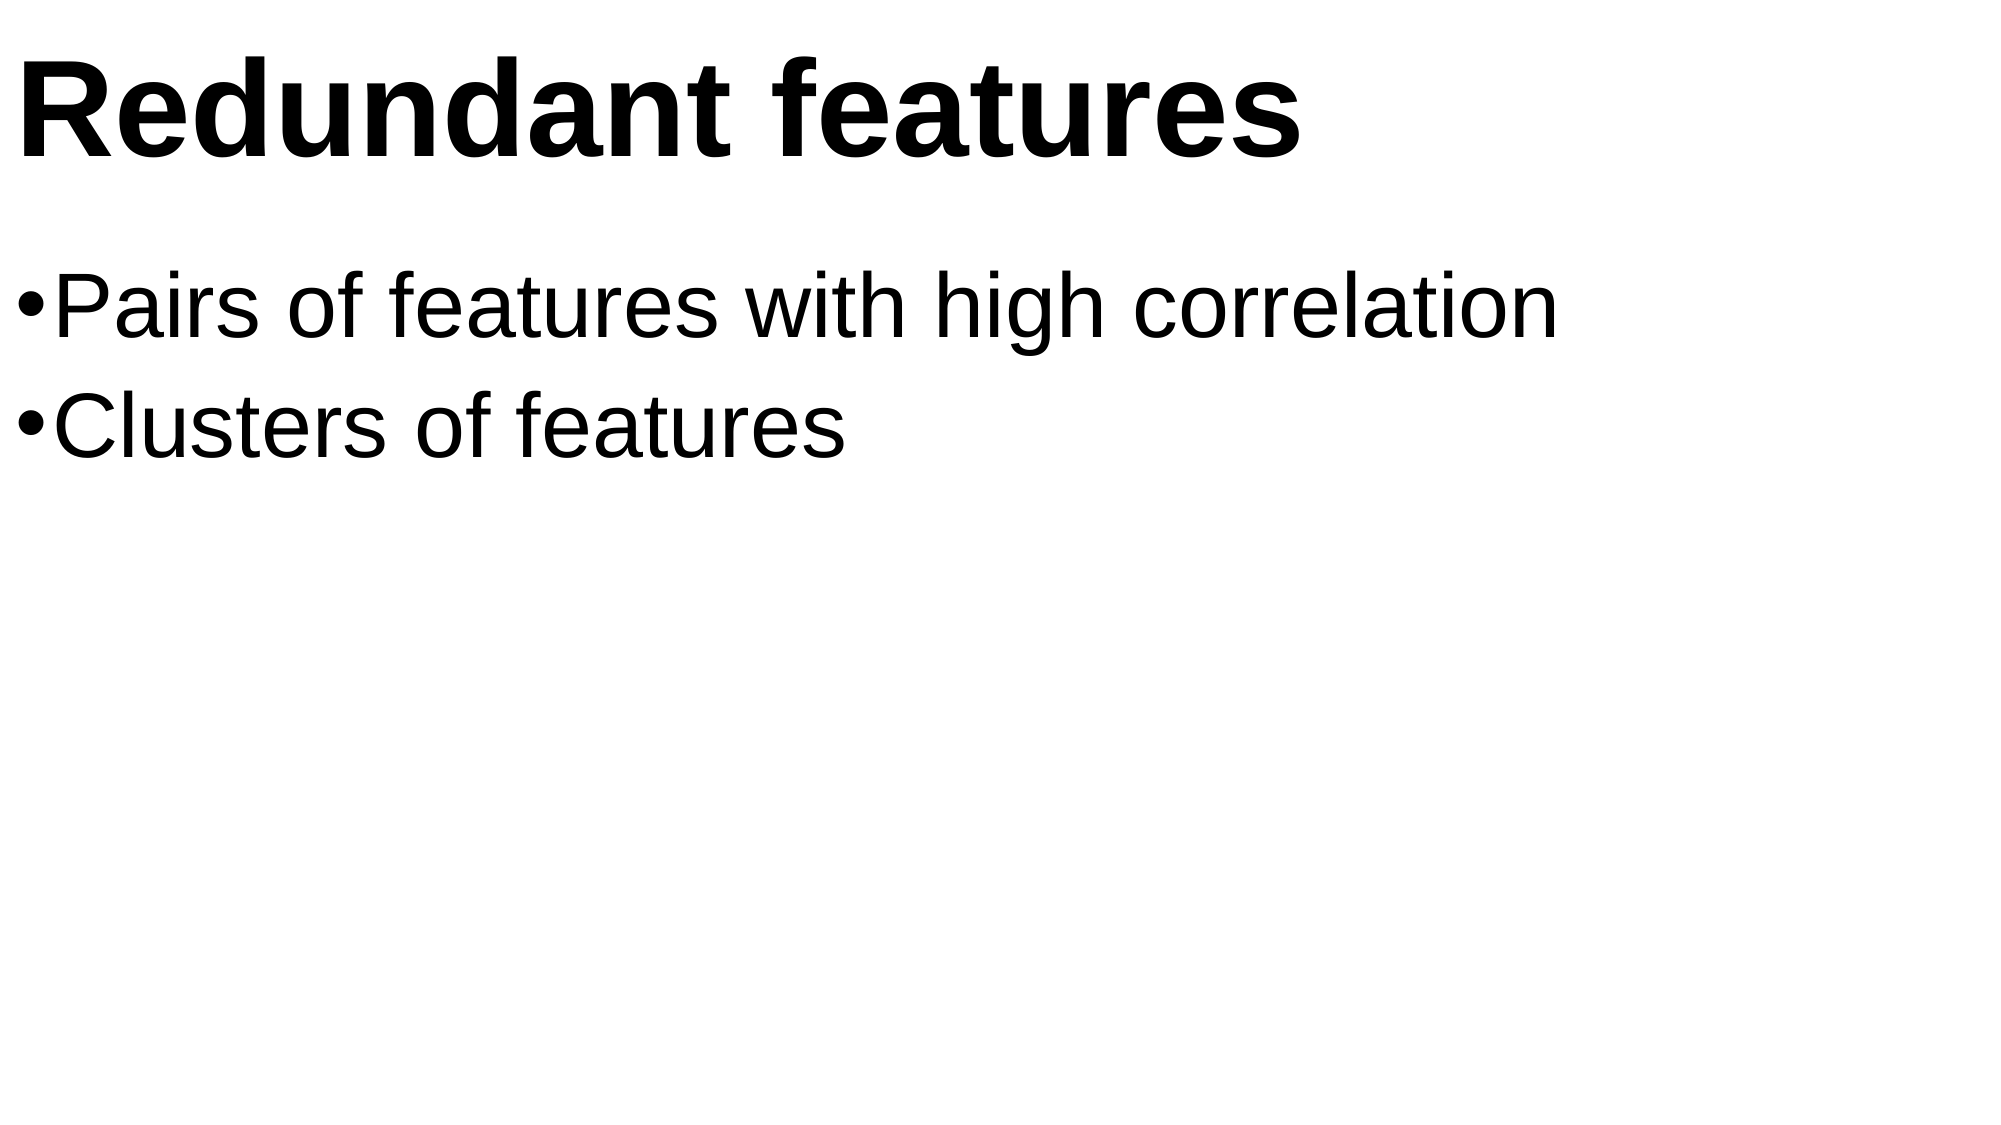

# Redundant features
Pairs of features with high correlation
Clusters of features